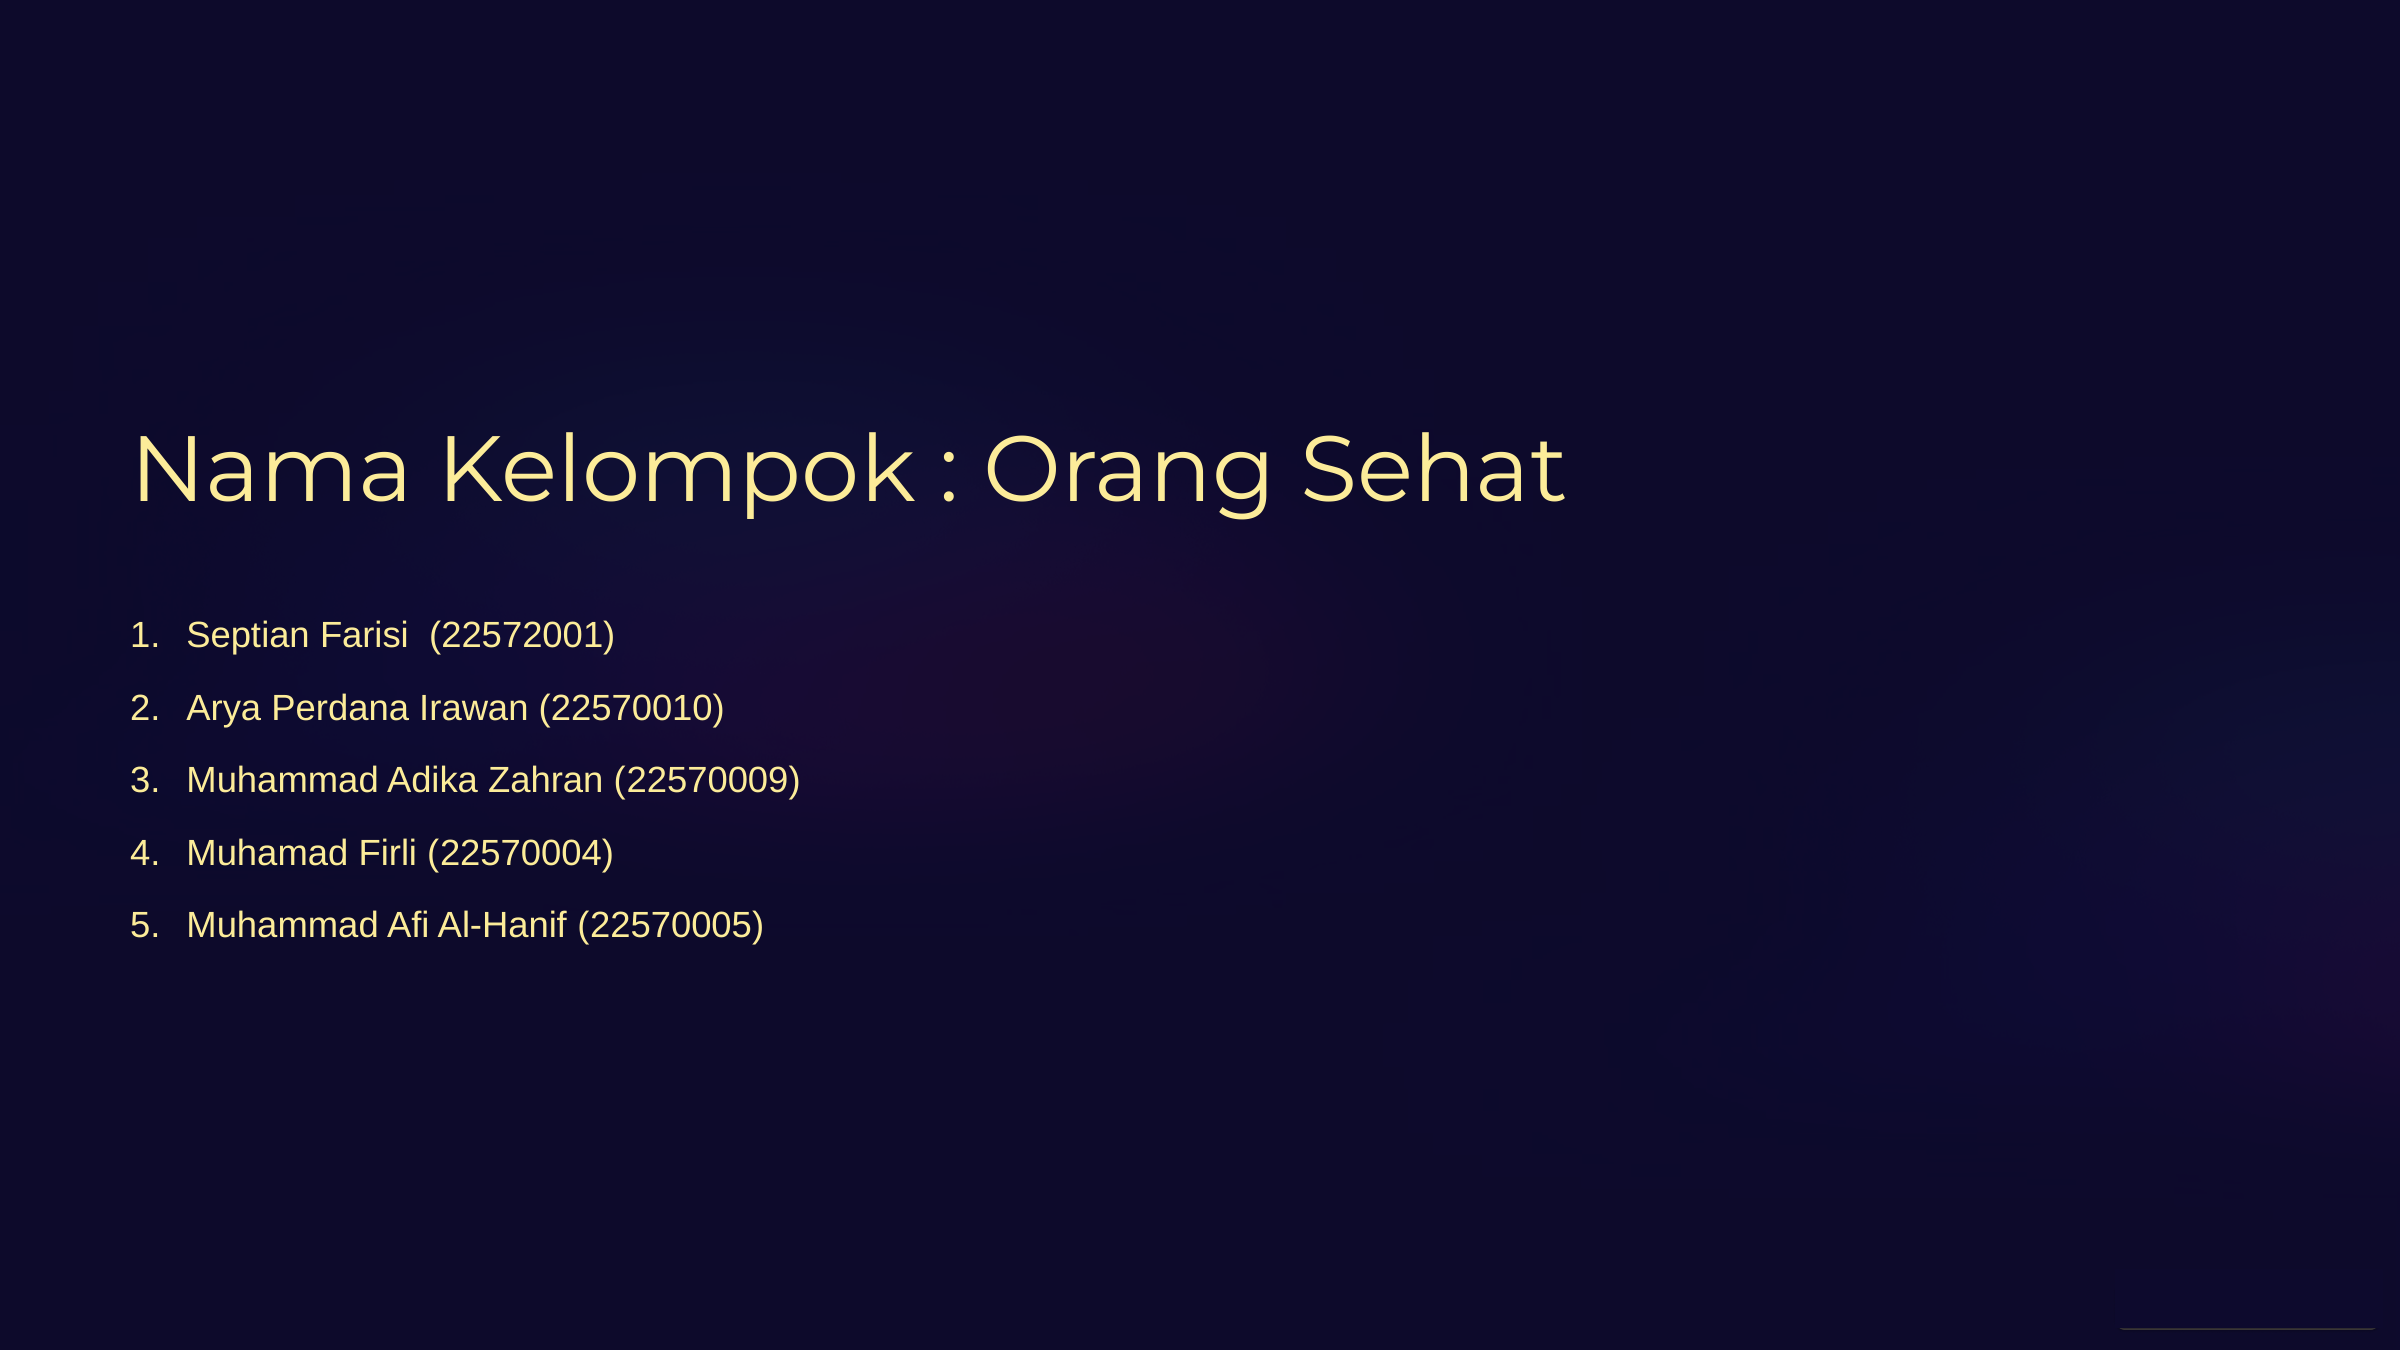

Nama Kelompok : Orang Sehat
Septian Farisi  (22572001)
Arya Perdana Irawan (22570010)
Muhammad Adika Zahran (22570009)
Muhamad Firli (22570004)
Muhammad Afi Al-Hanif (22570005)